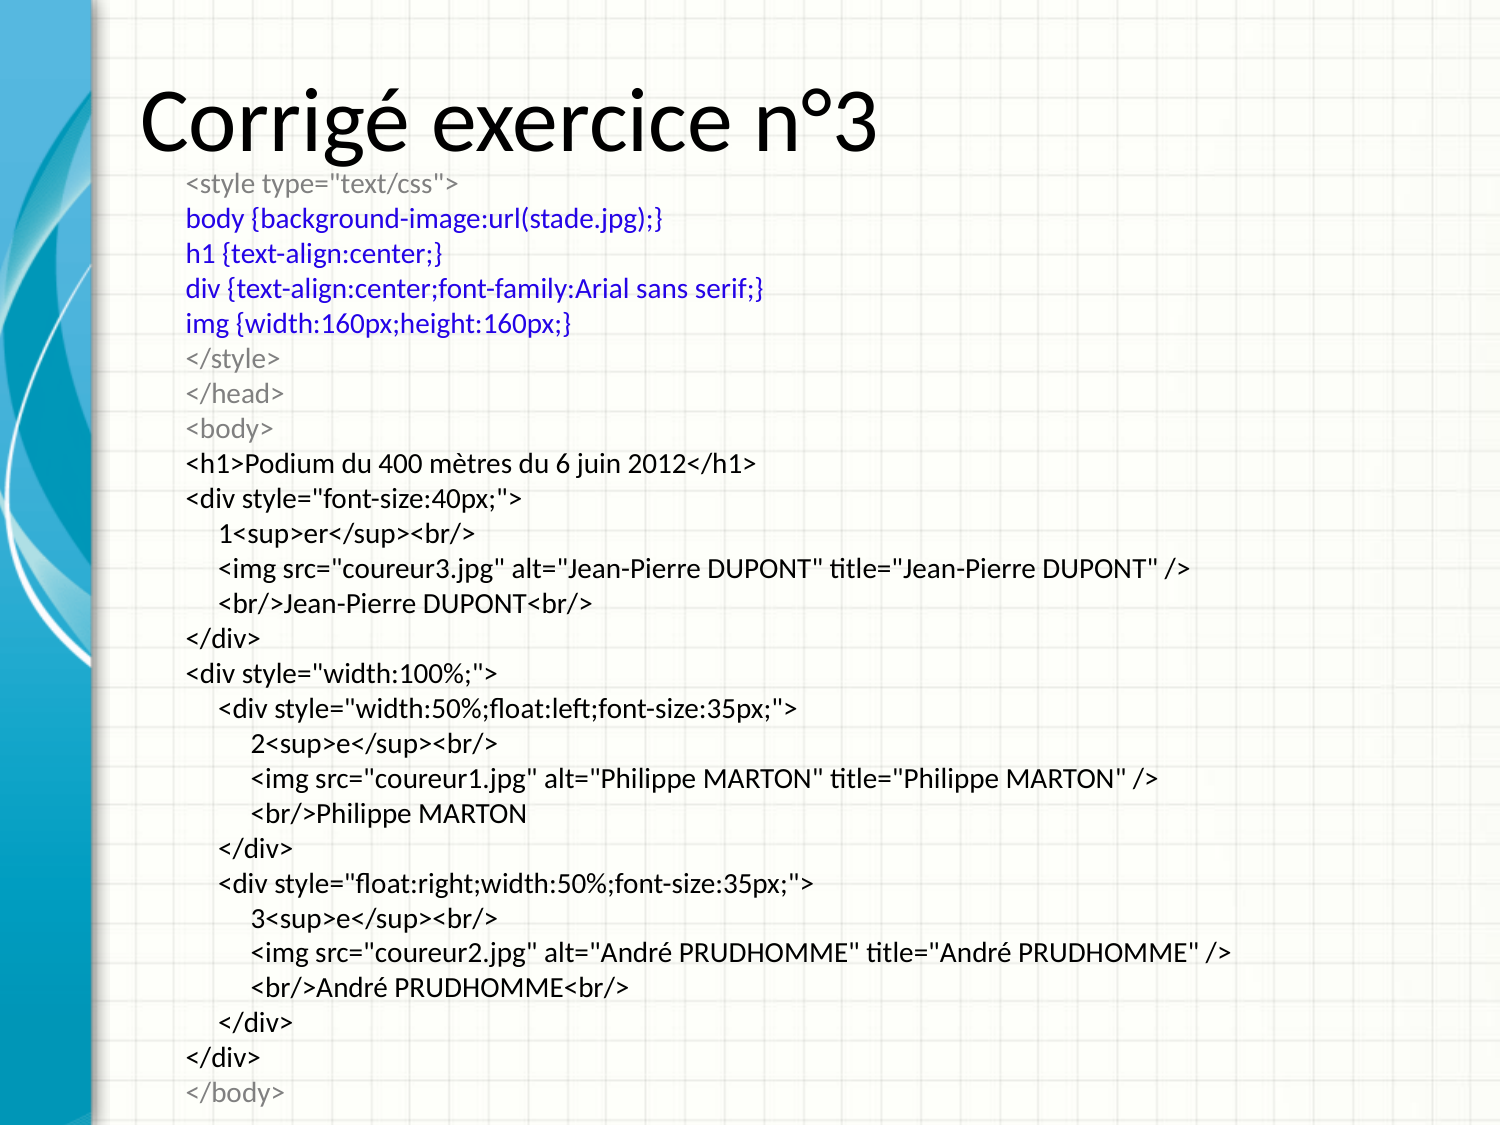

# Corrigé exercice n°3
<style type="text/css">
body {background-image:url(stade.jpg);}
h1 {text-align:center;}
div {text-align:center;font-family:Arial sans serif;}
img {width:160px;height:160px;}
</style>
</head>
<body>
<h1>Podium du 400 mètres du 6 juin 2012</h1>
<div style="font-size:40px;">
     1<sup>er</sup><br/>
     <img src="coureur3.jpg" alt="Jean-Pierre DUPONT" title="Jean-Pierre DUPONT" />
     <br/>Jean-Pierre DUPONT<br/>
</div>
<div style="width:100%;">
     <div style="width:50%;float:left;font-size:35px;">
          2<sup>e</sup><br/>
          <img src="coureur1.jpg" alt="Philippe MARTON" title="Philippe MARTON" />
          <br/>Philippe MARTON
     </div>
     <div style="float:right;width:50%;font-size:35px;">
          3<sup>e</sup><br/>
          <img src="coureur2.jpg" alt="André PRUDHOMME" title="André PRUDHOMME" />
          <br/>André PRUDHOMME<br/>
     </div>
</div>
</body>